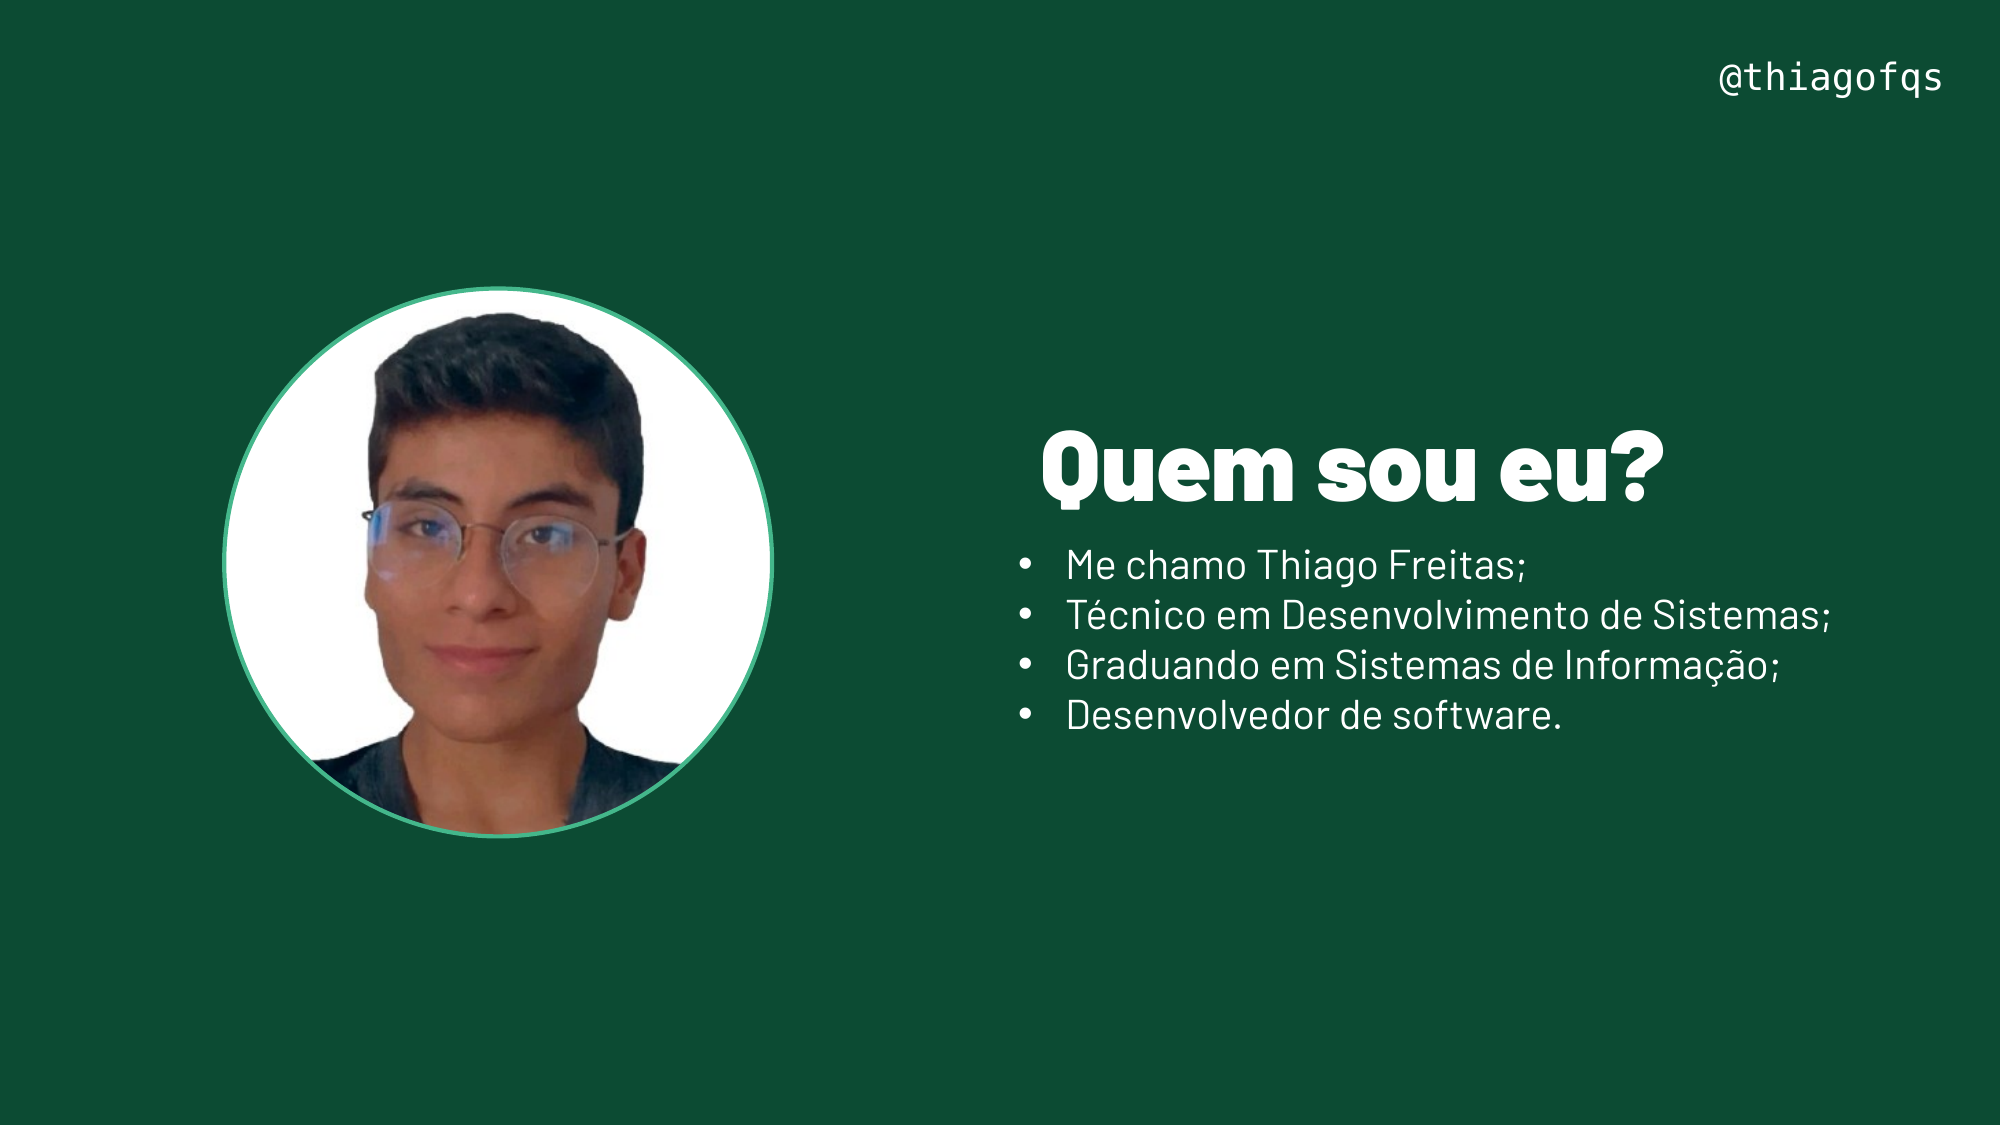

@thiagofqs

Quem sou eu?
Me chamo Thiago Freitas;
Técnico em Desenvolvimento de Sistemas;
Graduando em Sistemas de Informação;
Desenvolvedor de software.